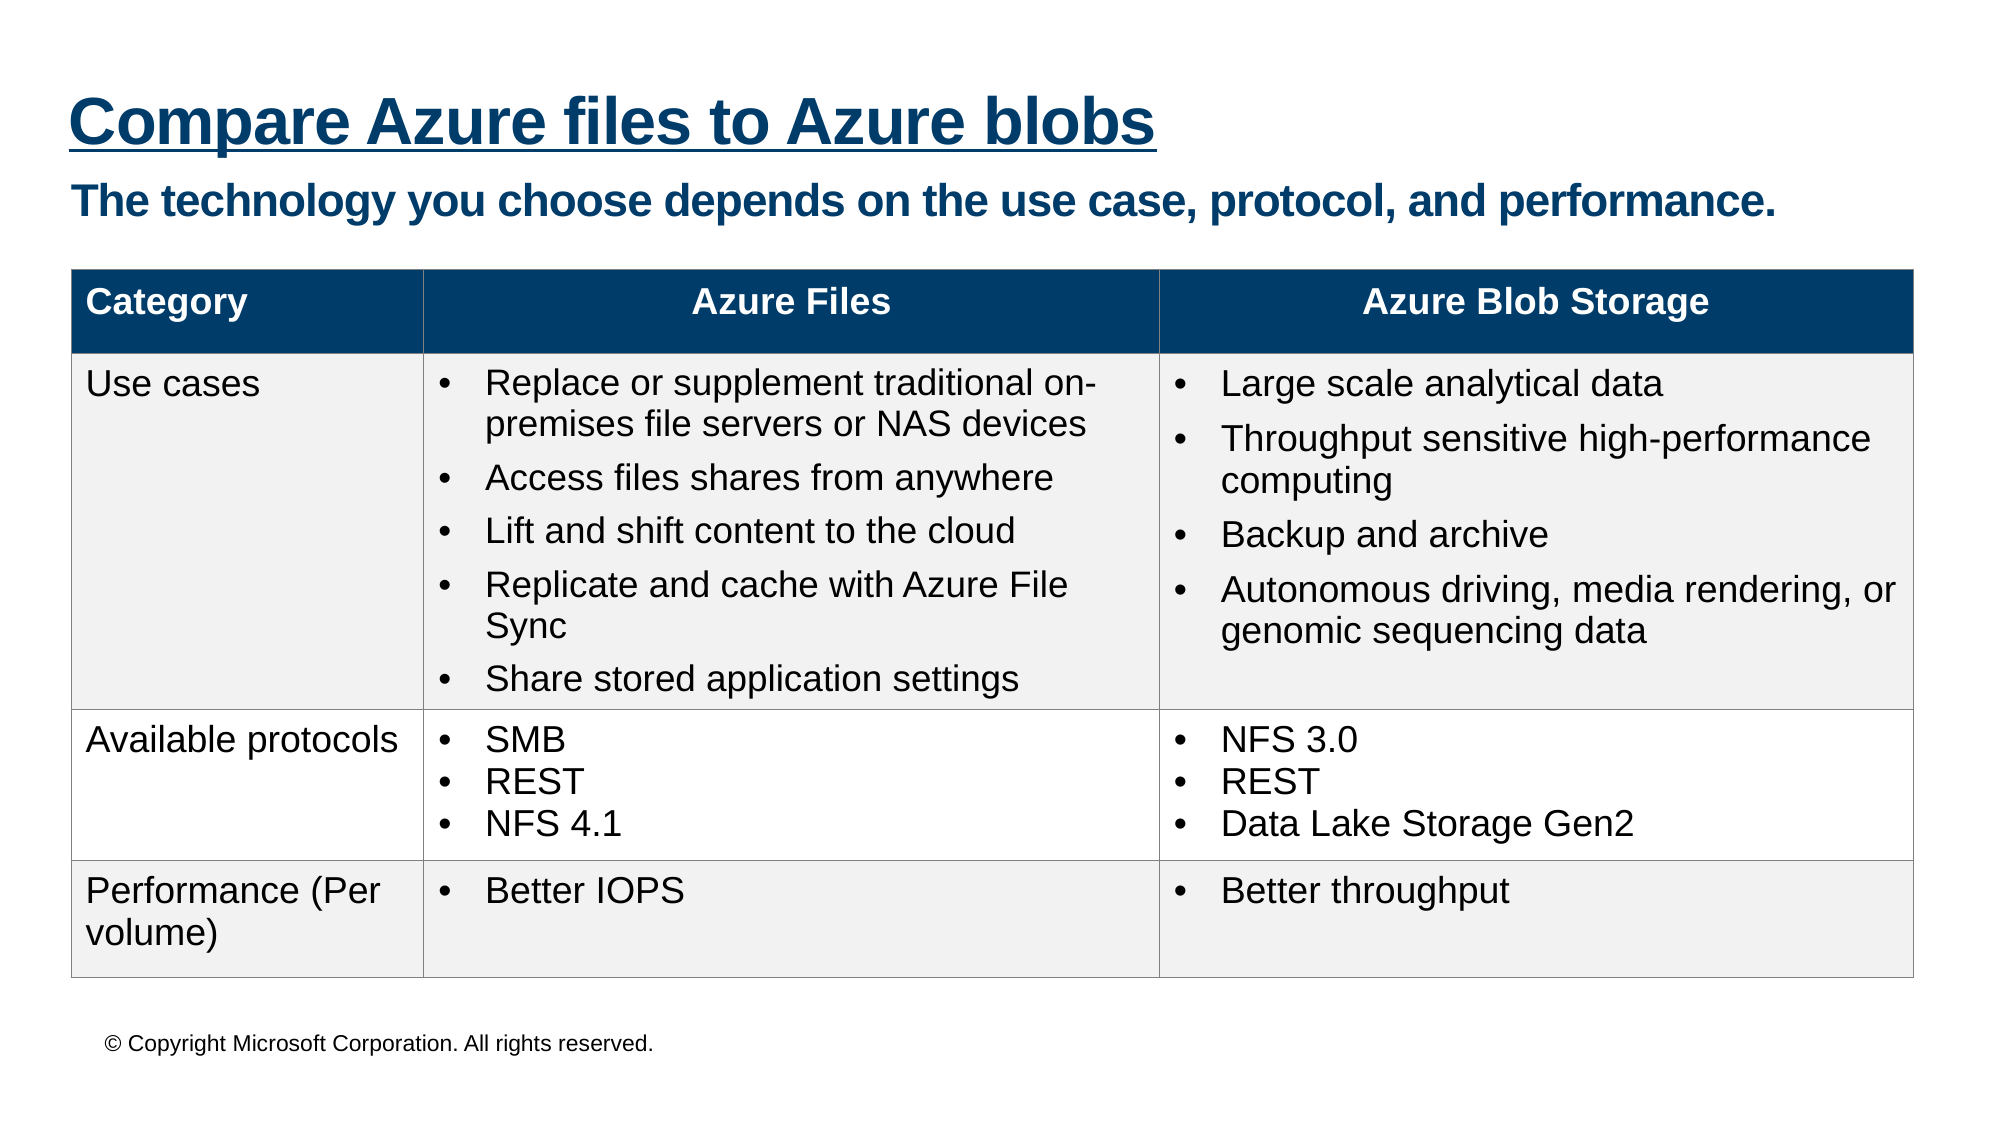

# Compare Azure files to Azure blobs
The technology you choose depends on the use case, protocol, and performance.
| Category | Azure Files | Azure Blob Storage |
| --- | --- | --- |
| Use cases | Replace or supplement traditional on-premises file servers or NAS devices Access files shares from anywhere Lift and shift content to the cloud Replicate and cache with Azure File Sync Share stored application settings | Large scale analytical data Throughput sensitive high-performance computing Backup and archive Autonomous driving, media rendering, or genomic sequencing data |
| Available protocols | SMB REST NFS 4.1 | NFS 3.0 REST Data Lake Storage Gen2 |
| Performance (Per volume) | Better IOPS | Better throughput |